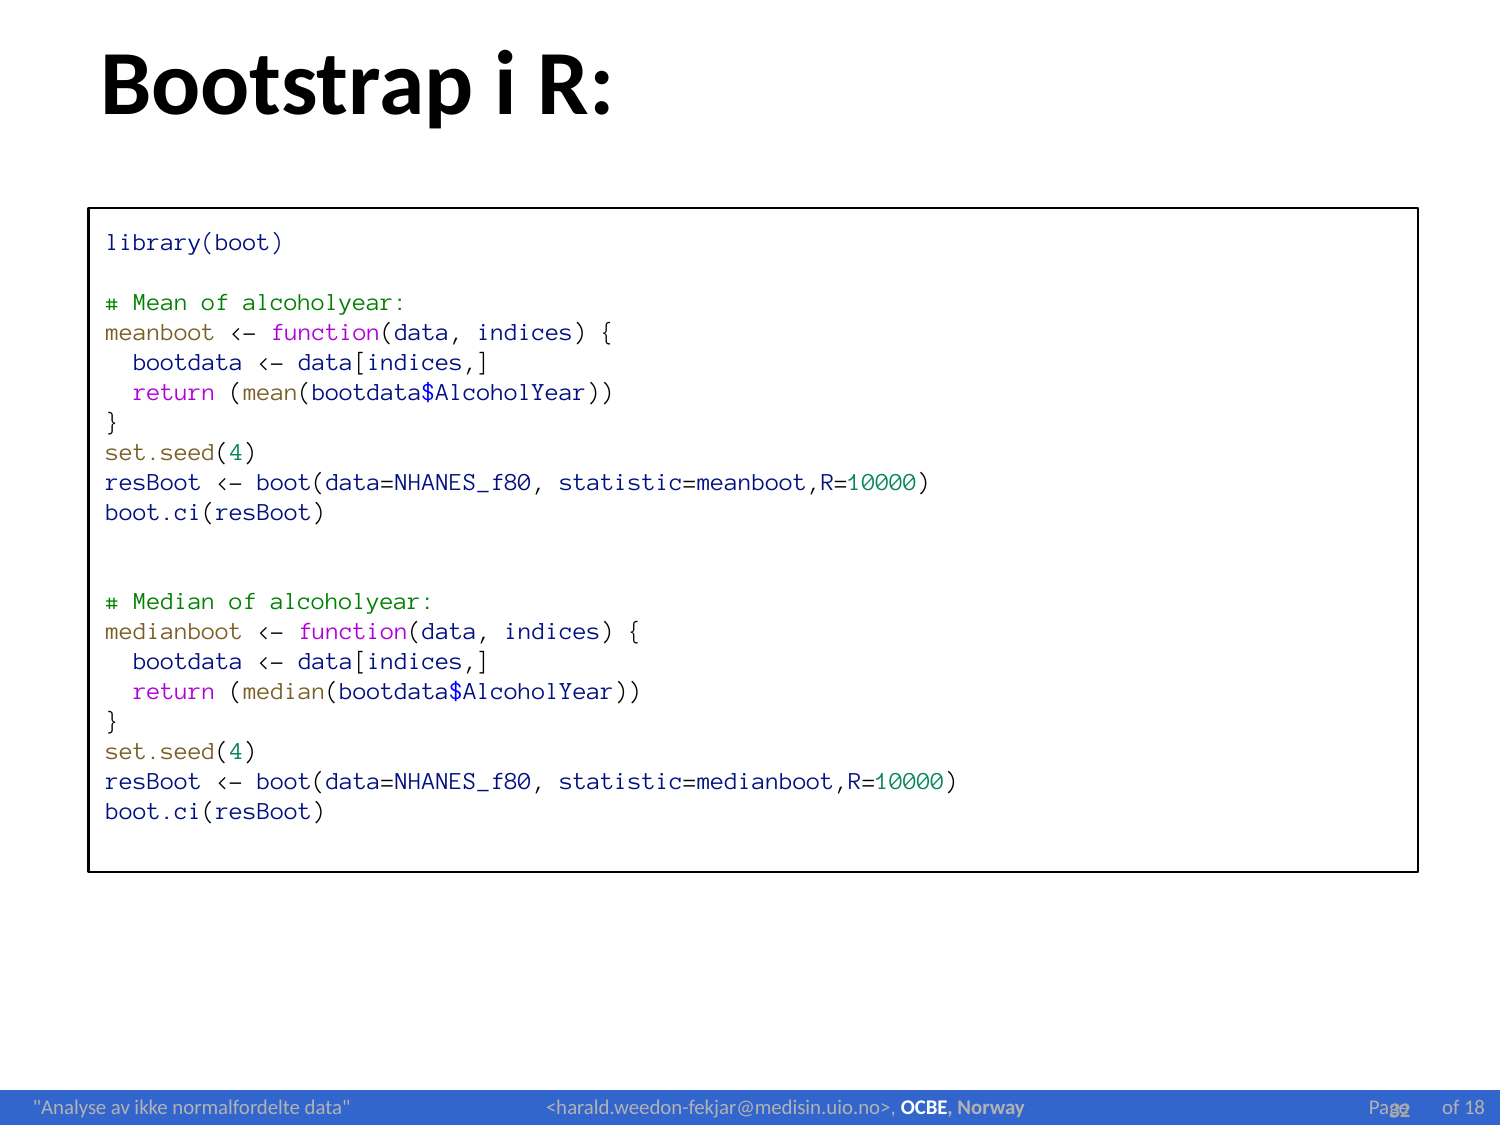

# Bootstrap i R:
library(boot)

# Mean of alcoholyear:
meanboot <- function(data, indices) {
  bootdata <- data[indices,]
  return (mean(bootdata$AlcoholYear))
}
set.seed(4)
resBoot <- boot(data=NHANES_f80, statistic=meanboot,R=10000)
boot.ci(resBoot)

# Median of alcoholyear:
medianboot <- function(data, indices) {
  bootdata <- data[indices,]
  return (median(bootdata$AlcoholYear))
}
set.seed(4)
resBoot <- boot(data=NHANES_f80, statistic=medianboot,R=10000)
boot.ci(resBoot)